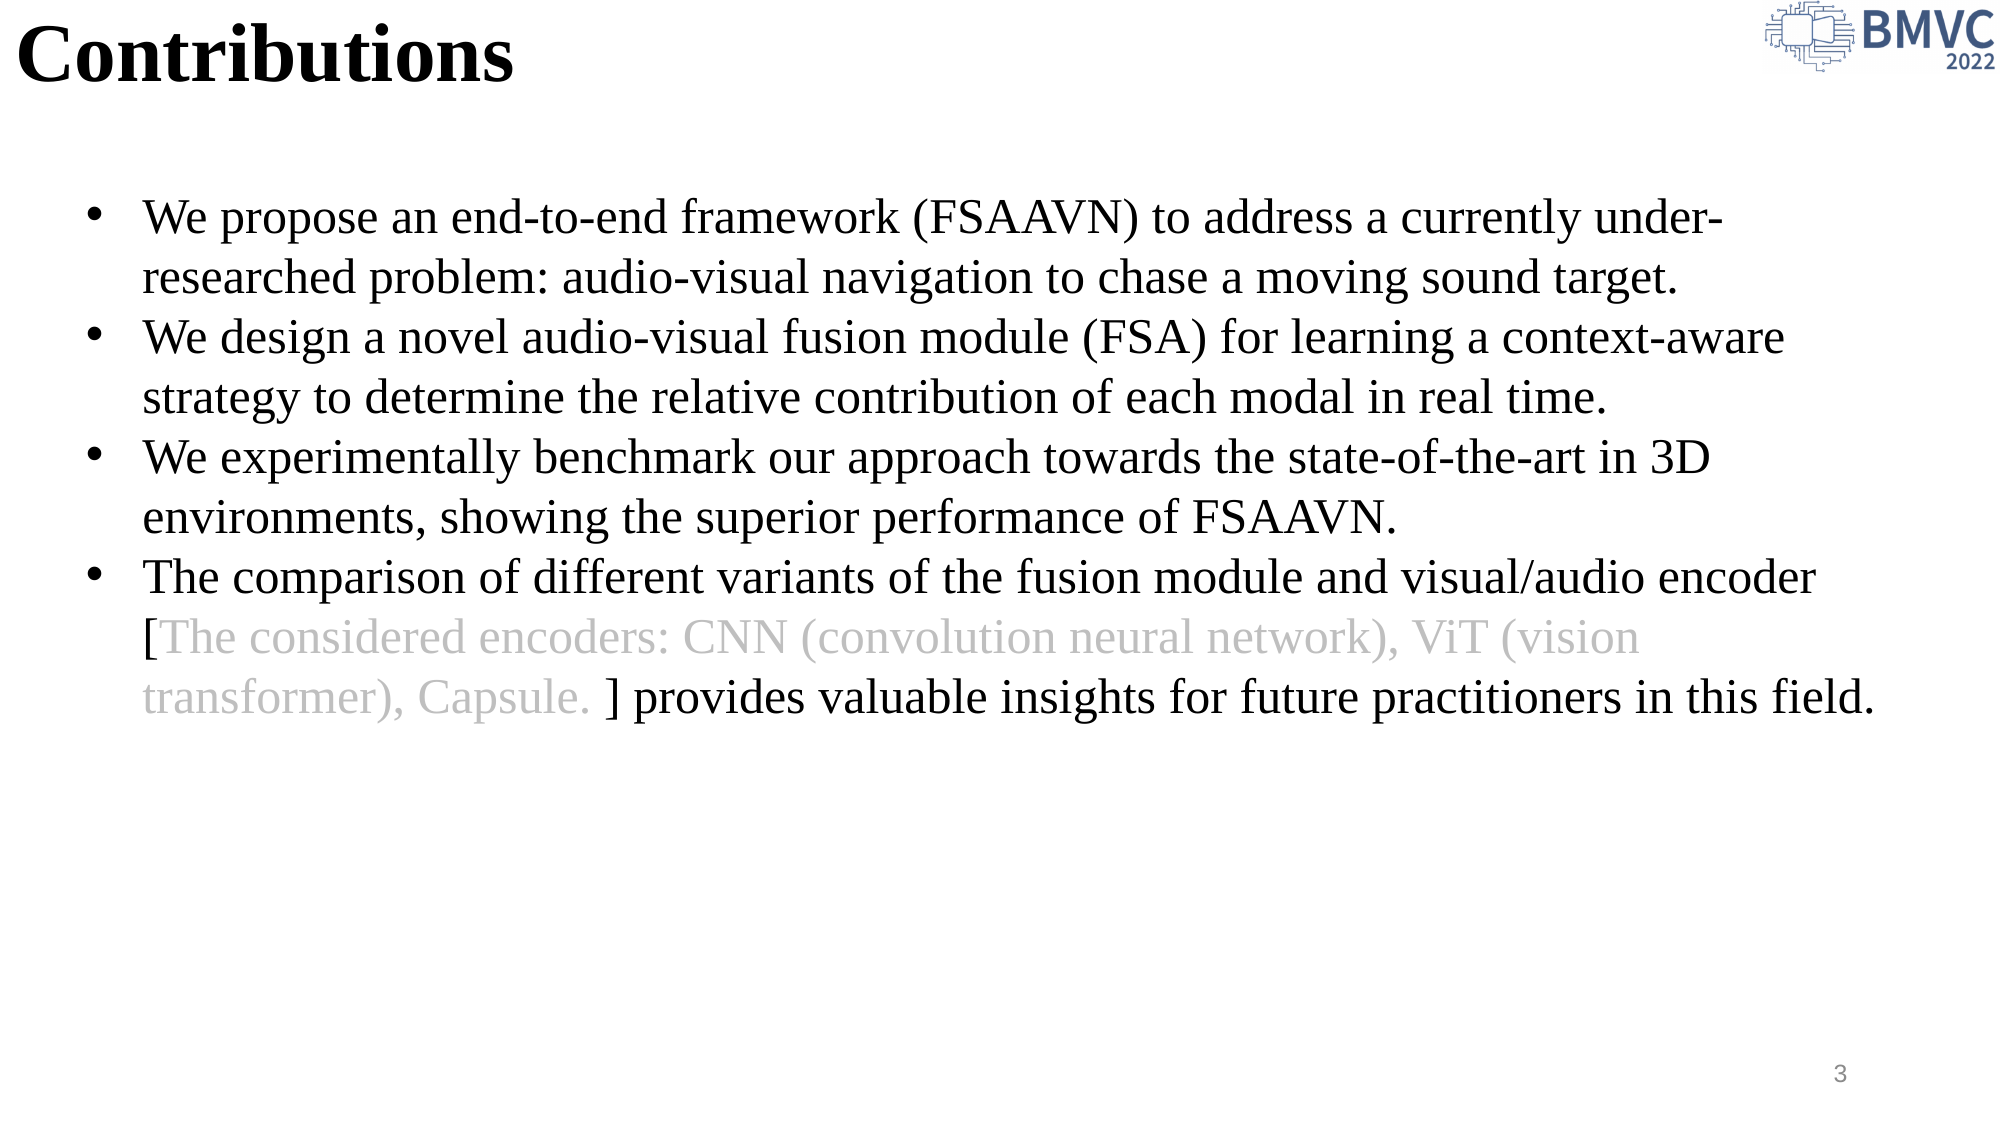

# Contributions
We propose an end-to-end framework (FSAAVN) to address a currently under-researched problem: audio-visual navigation to chase a moving sound target.
We design a novel audio-visual fusion module (FSA) for learning a context-aware strategy to determine the relative contribution of each modal in real time.
We experimentally benchmark our approach towards the state-of-the-art in 3D environments, showing the superior performance of FSAAVN.
The comparison of different variants of the fusion module and visual/audio encoder [The considered encoders: CNN (convolution neural network), ViT (vision transformer), Capsule. ] provides valuable insights for future practitioners in this field.
3